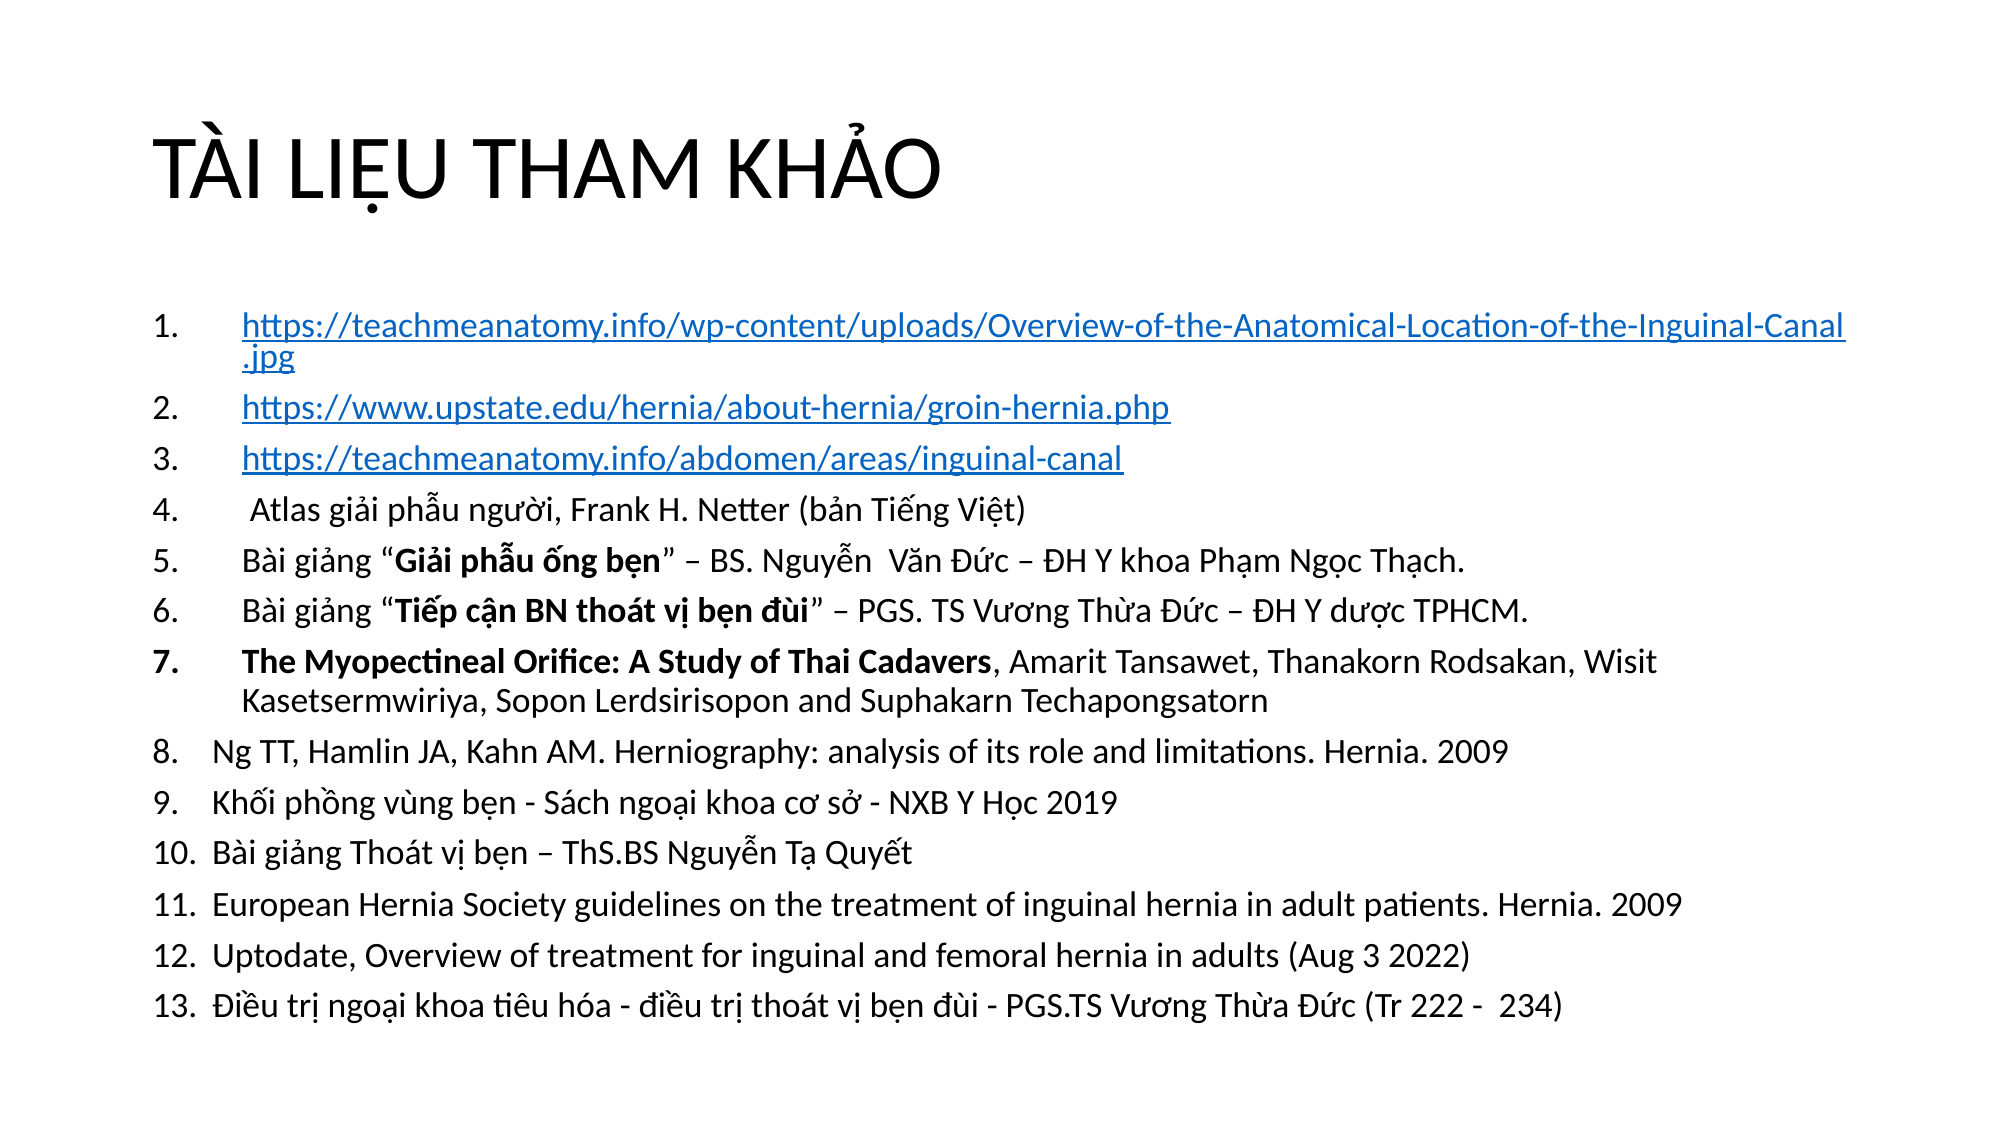

# TÀI LIỆU THAM KHẢO
https://teachmeanatomy.info/wp-content/uploads/Overview-of-the-Anatomical-Location-of-the-Inguinal-Canal.jpg
https://www.upstate.edu/hernia/about-hernia/groin-hernia.php
https://teachmeanatomy.info/abdomen/areas/inguinal-canal
 Atlas giải phẫu người, Frank H. Netter (bản Tiếng Việt)
Bài giảng “Giải phẫu ống bẹn” – BS. Nguyễn  Văn Đức – ĐH Y khoa Phạm Ngọc Thạch.
Bài giảng “Tiếp cận BN thoát vị bẹn đùi” – PGS. TS Vương Thừa Đức – ĐH Y dược TPHCM.
The Myopectineal Orifice: A Study of Thai Cadavers, Amarit Tansawet, Thanakorn Rodsakan, Wisit Kasetsermwiriya, Sopon Lerdsirisopon and Suphakarn Techapongsatorn
Ng TT, Hamlin JA, Kahn AM. Herniography: analysis of its role and limitations. Hernia. 2009
Khối phồng vùng bẹn - Sách ngoại khoa cơ sở - NXB Y Học 2019
Bài giảng Thoát vị bẹn – ThS.BS Nguyễn Tạ Quyết
European Hernia Society guidelines on the treatment of inguinal hernia in adult patients. Hernia. 2009
Uptodate, Overview of treatment for inguinal and femoral hernia in adults (Aug 3 2022)
Điều trị ngoại khoa tiêu hóa - điều trị thoát vị bẹn đùi - PGS.TS Vương Thừa Đức (Tr 222 -  234)